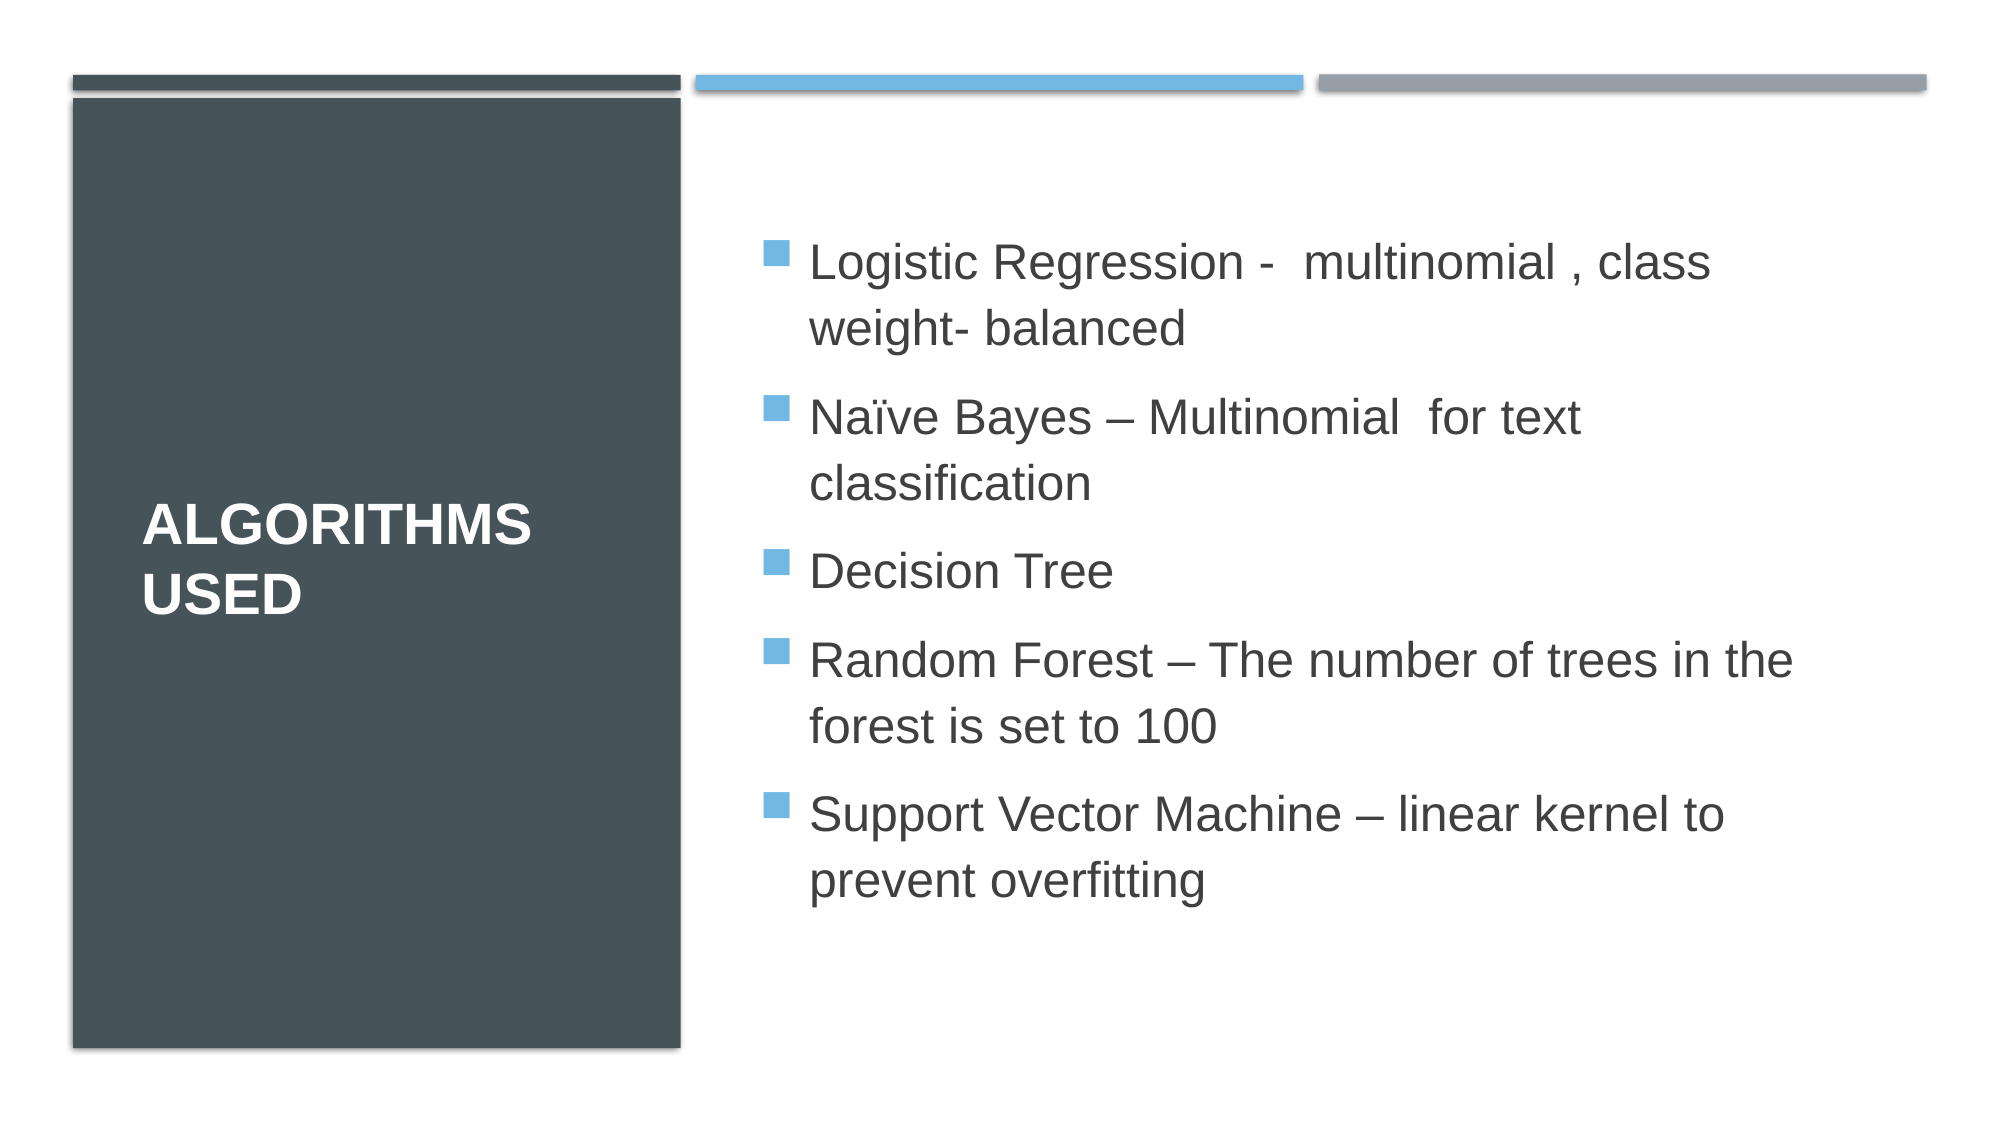

# Algorithms used
Logistic Regression -  multinomial , class weight- balanced
Naïve Bayes – Multinomial  for text classification
Decision Tree
Random Forest – The number of trees in the forest is set to 100
Support Vector Machine – linear kernel to prevent overfitting